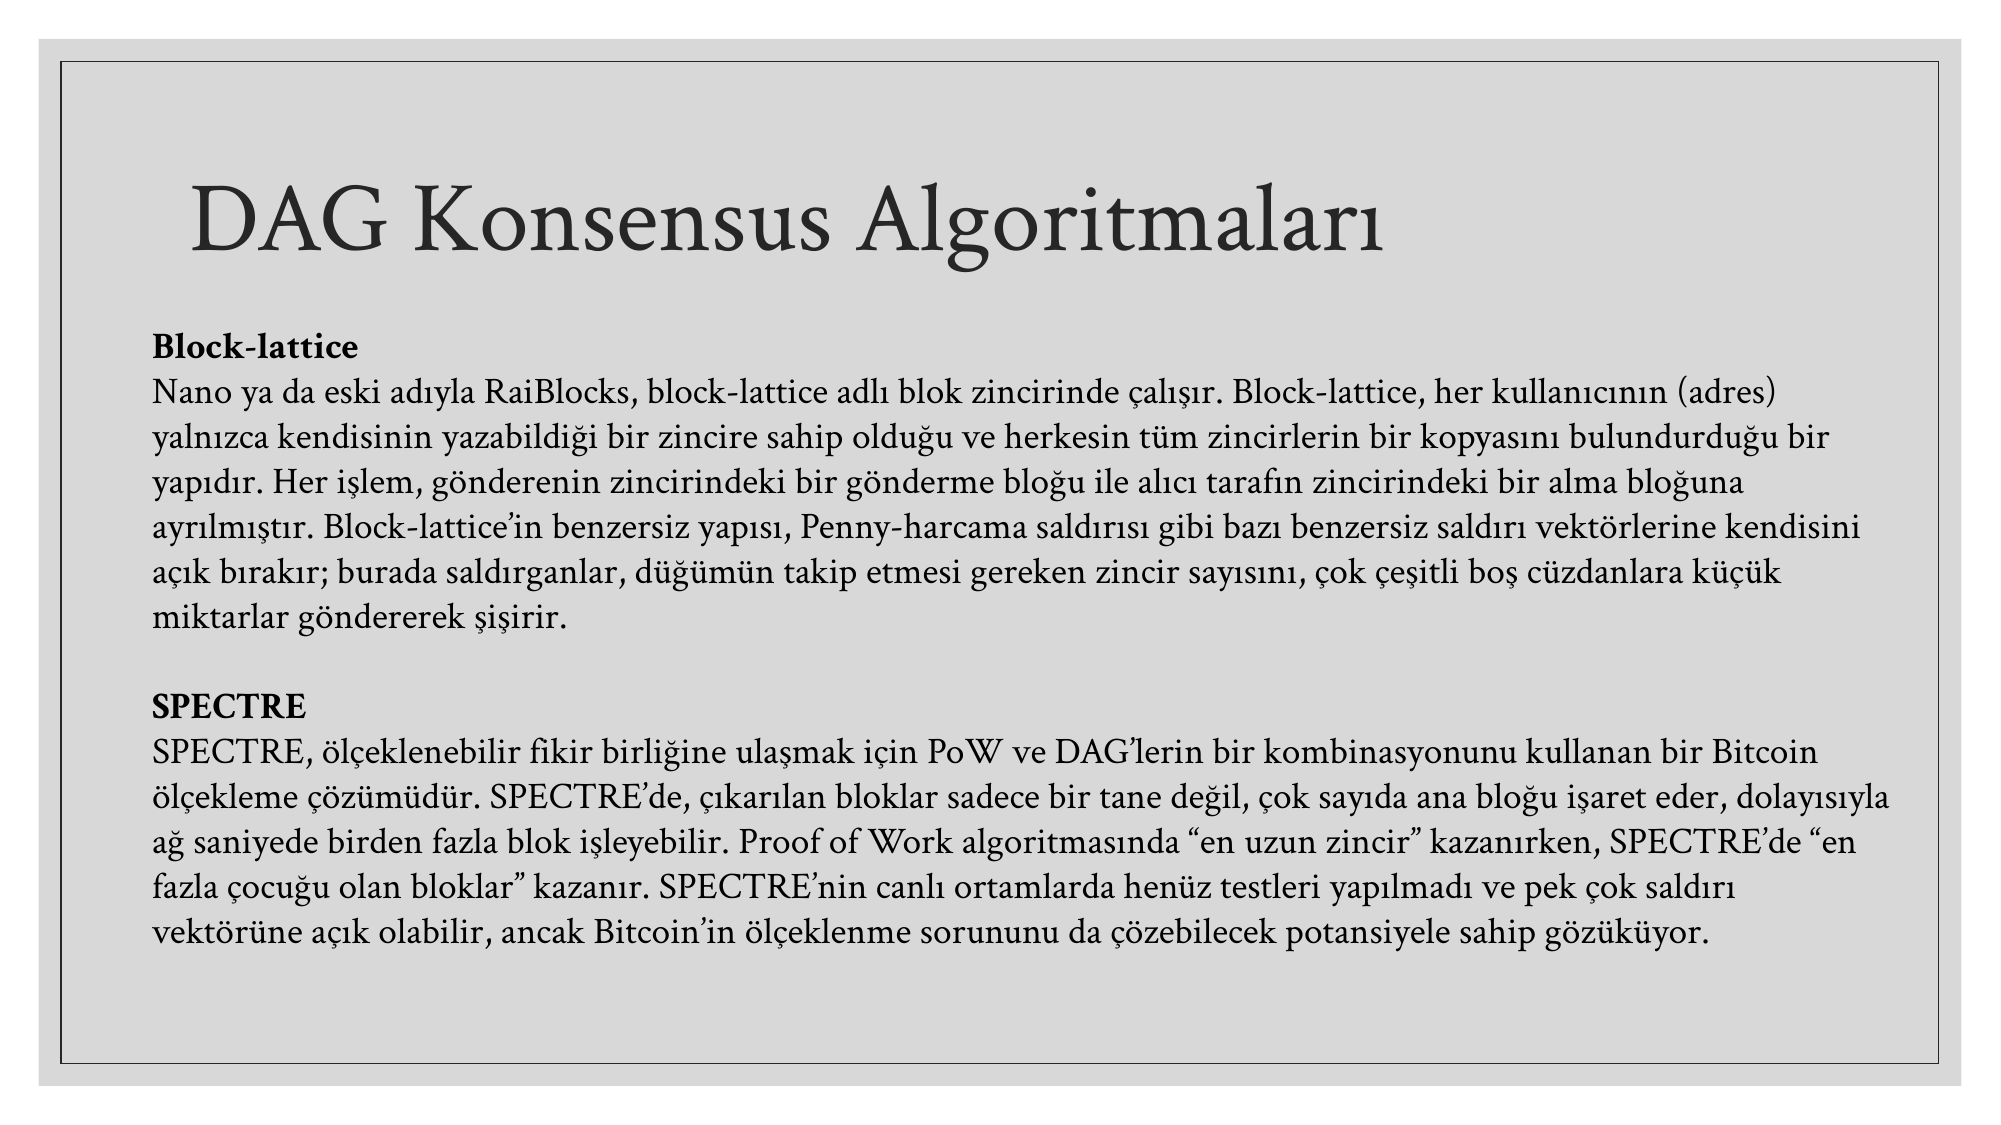

# DAG Konsensus Algoritmaları

Block-lattice
Nano ya da eski adıyla RaiBlocks, block-lattice adlı blok zincirinde çalışır. Block-lattice, her kullanıcının (adres) yalnızca kendisinin yazabildiği bir zincire sahip olduğu ve herkesin tüm zincirlerin bir kopyasını bulundurduğu bir yapıdır. Her işlem, gönderenin zincirindeki bir gönderme bloğu ile alıcı tarafın zincirindeki bir alma bloğuna ayrılmıştır. Block-lattice’in benzersiz yapısı, Penny-harcama saldırısı gibi bazı benzersiz saldırı vektörlerine kendisini açık bırakır; burada saldırganlar, düğümün takip etmesi gereken zincir sayısını, çok çeşitli boş cüzdanlara küçük miktarlar göndererek şişirir.

SPECTRE
SPECTRE, ölçeklenebilir fikir birliğine ulaşmak için PoW ve DAG’lerin bir kombinasyonunu kullanan bir Bitcoin ölçekleme çözümüdür. SPECTRE’de, çıkarılan bloklar sadece bir tane değil, çok sayıda ana bloğu işaret eder, dolayısıyla ağ saniyede birden fazla blok işleyebilir. Proof of Work algoritmasında “en uzun zincir” kazanırken, SPECTRE’de “en fazla çocuğu olan bloklar” kazanır. SPECTRE’nin canlı ortamlarda henüz testleri yapılmadı ve pek çok saldırı vektörüne açık olabilir, ancak Bitcoin’in ölçeklenme sorununu da çözebilecek potansiyele sahip gözüküyor.